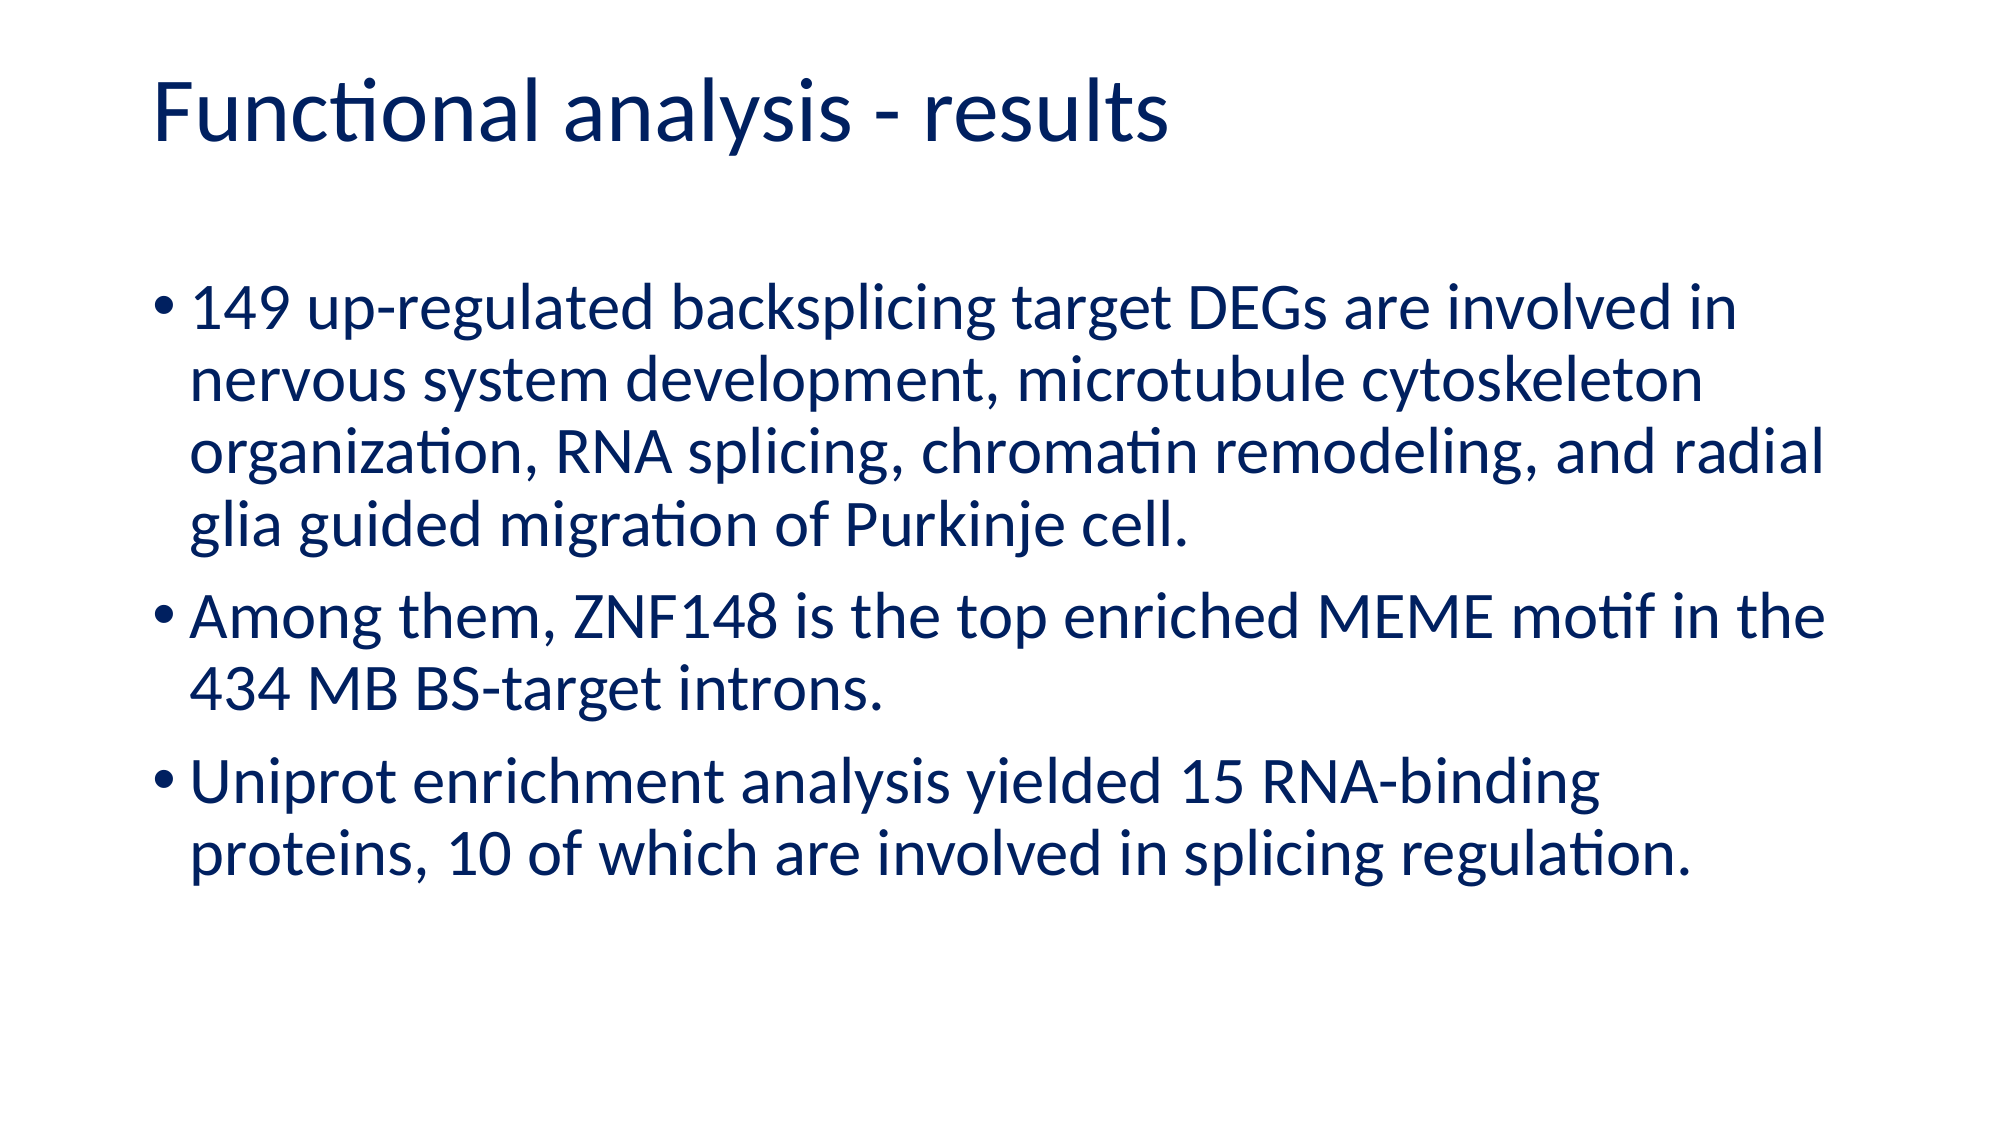

# Functional analysis - results
149 up-regulated backsplicing target DEGs are involved in nervous system development, microtubule cytoskeleton organization, RNA splicing, chromatin remodeling, and radial glia guided migration of Purkinje cell.
Among them, ZNF148 is the top enriched MEME motif in the 434 MB BS-target introns.
Uniprot enrichment analysis yielded 15 RNA-binding proteins, 10 of which are involved in splicing regulation.